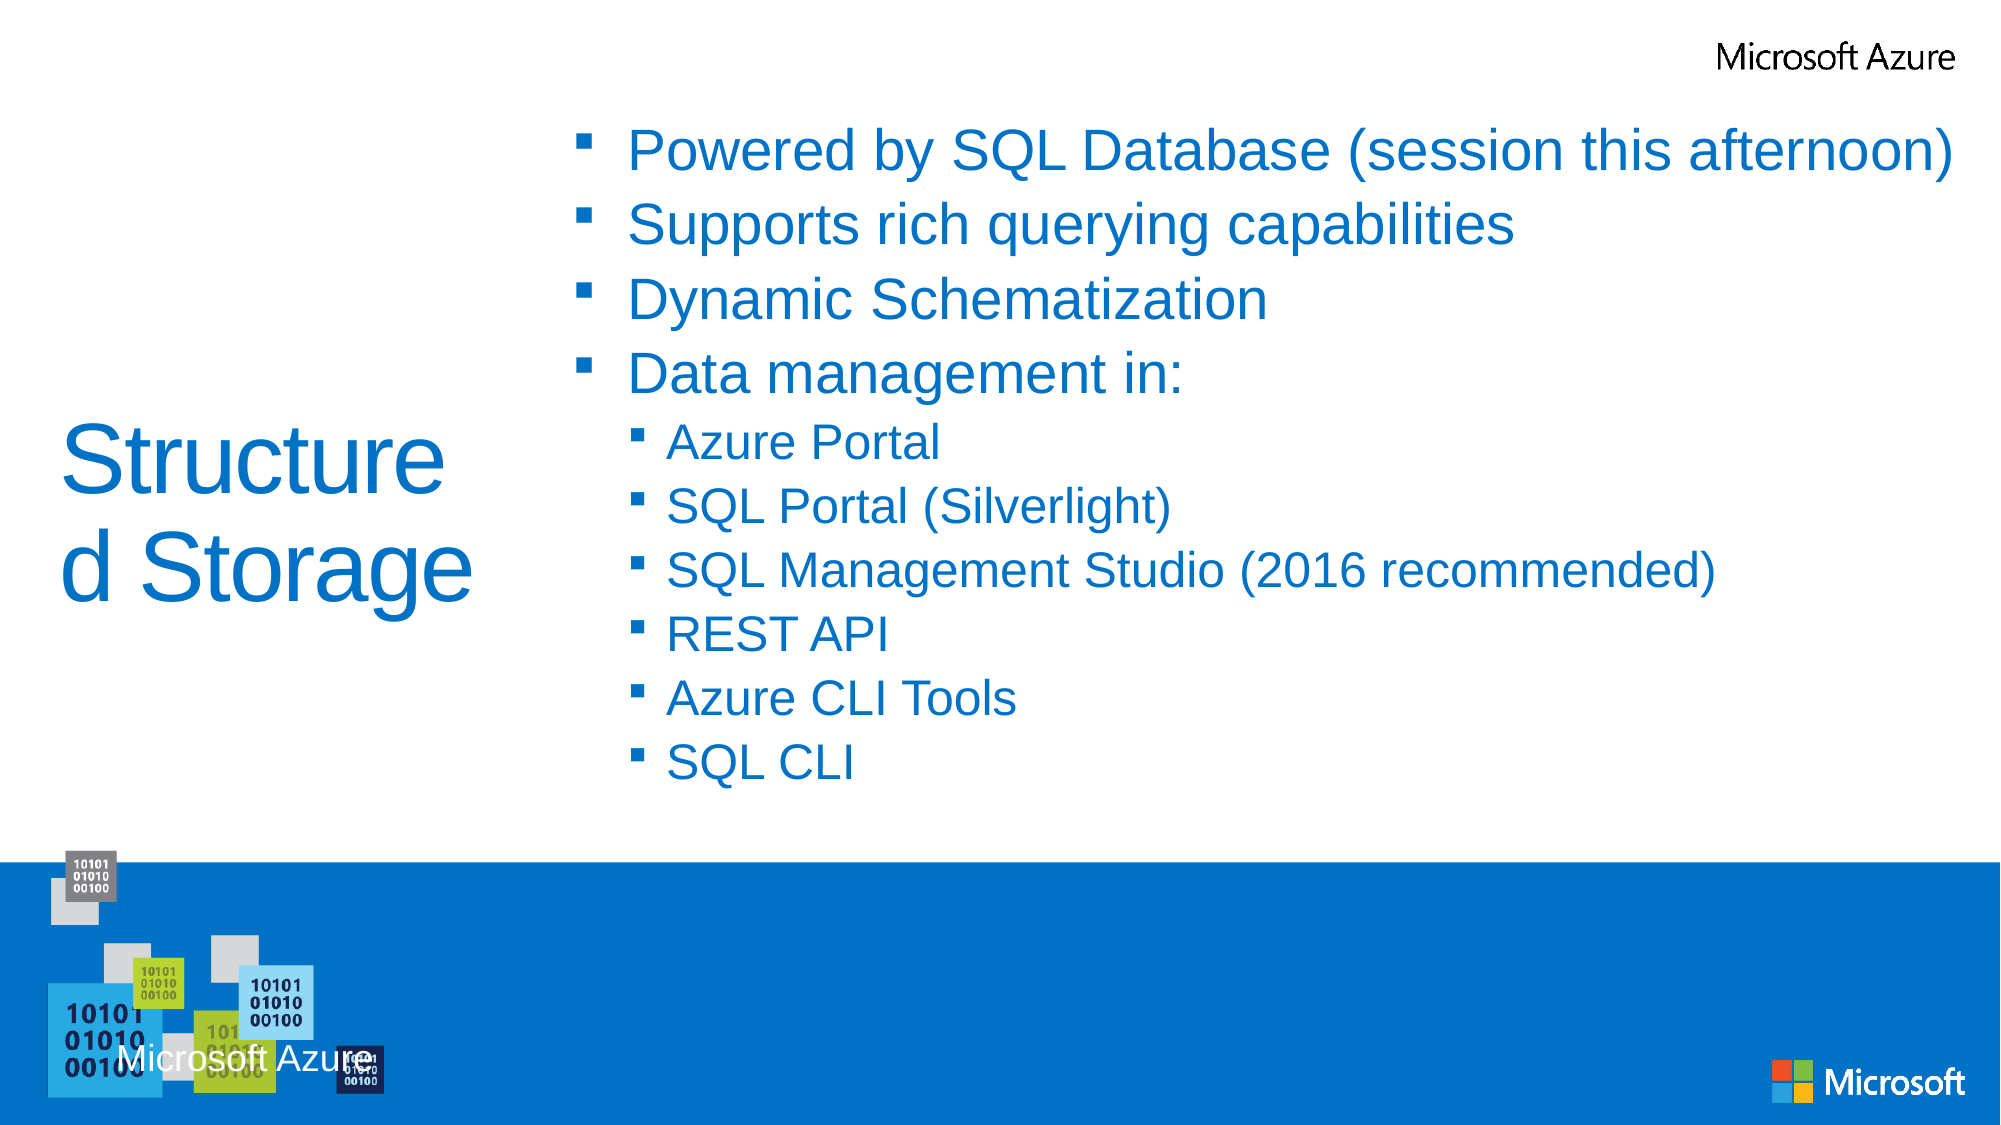

Powered by SQL Database (session this afternoon)
Supports rich querying capabilities
Dynamic Schematization
Data management in:
Azure Portal
SQL Portal (Silverlight)
SQL Management Studio (2016 recommended)
REST API
Azure CLI Tools
SQL CLI
# Structured Storage
Microsoft Azure